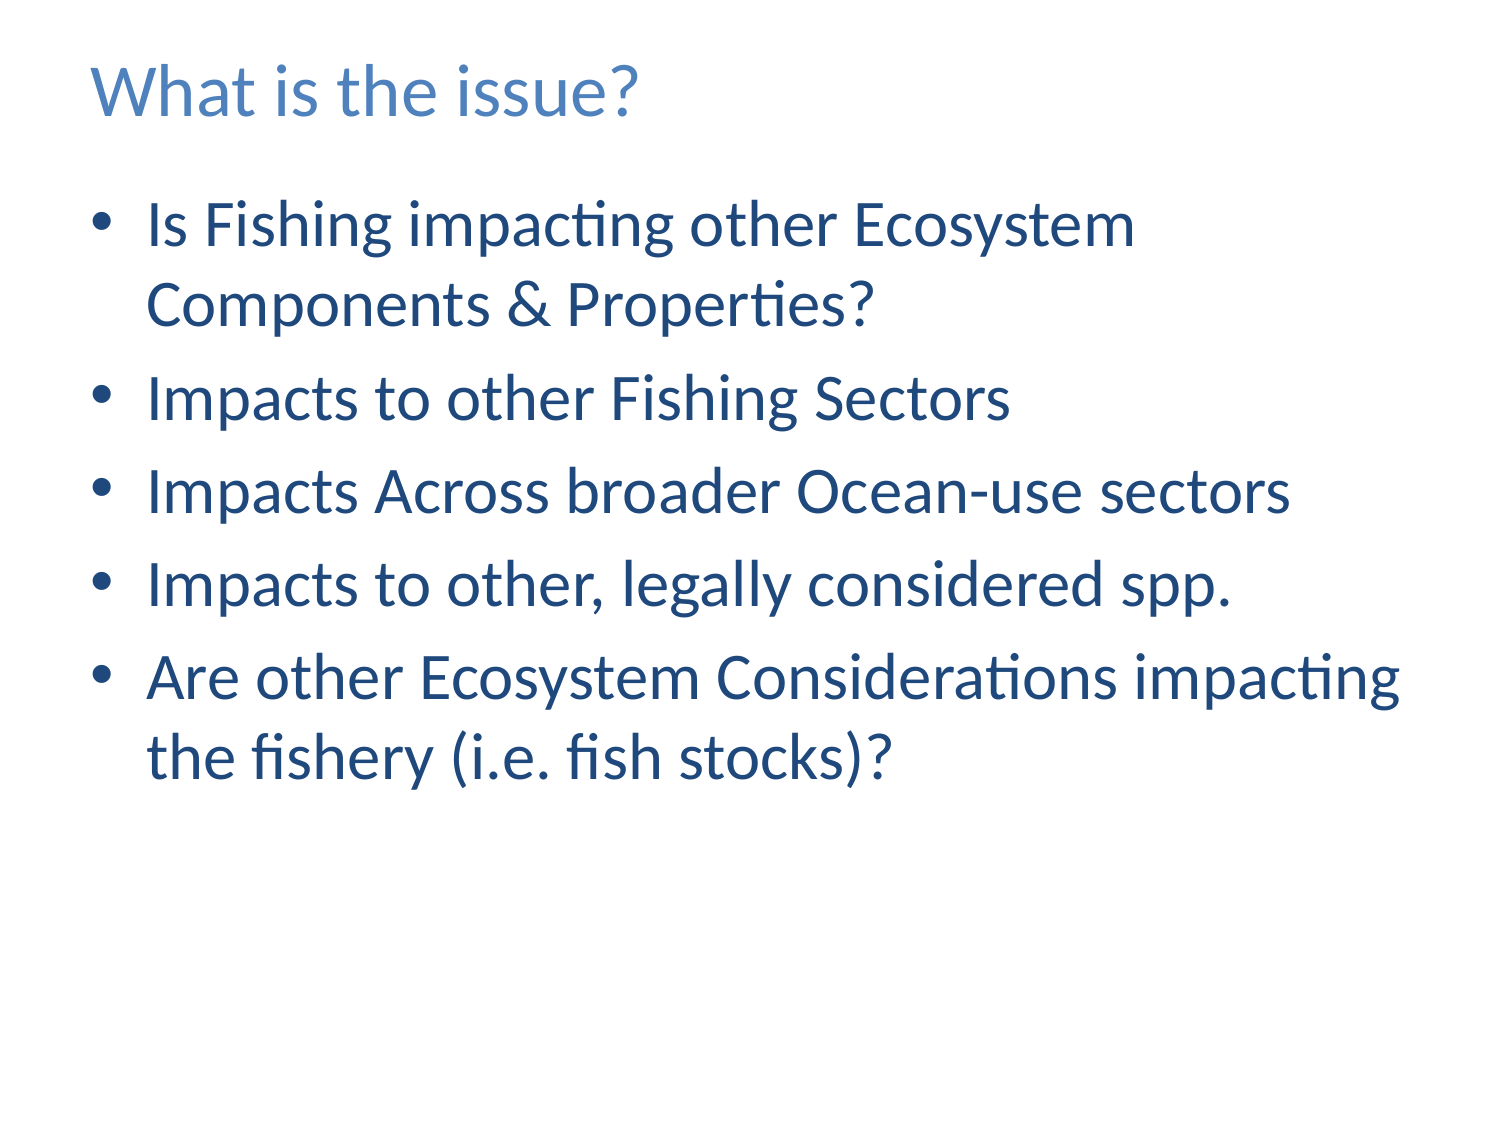

# What is the issue?
Is Fishing impacting other Ecosystem Components & Properties?
Impacts to other Fishing Sectors
Impacts Across broader Ocean-use sectors
Impacts to other, legally considered spp.
Are other Ecosystem Considerations impacting the fishery (i.e. fish stocks)?